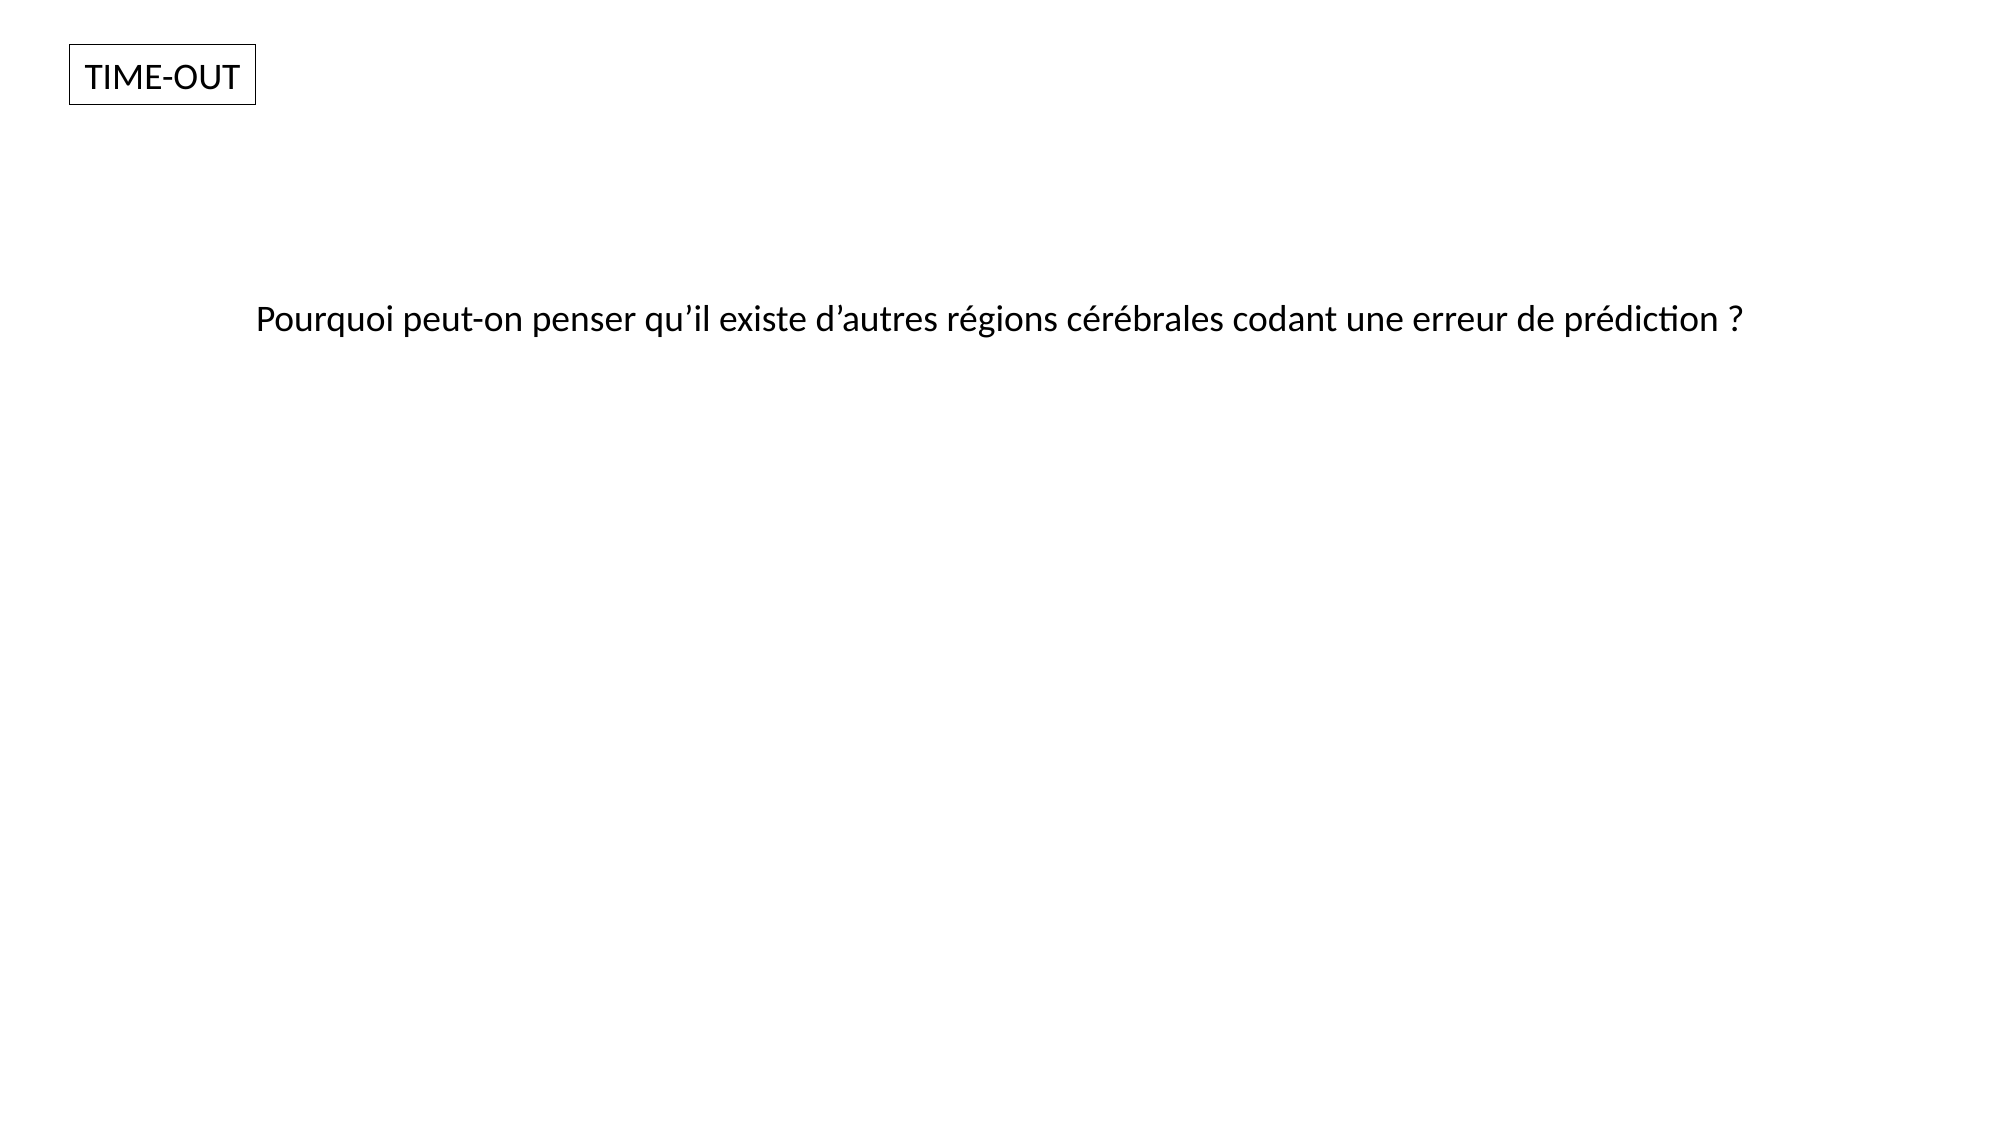

TIME-OUT
Pourquoi peut-on penser qu’il existe d’autres régions cérébrales codant une erreur de prédiction ?